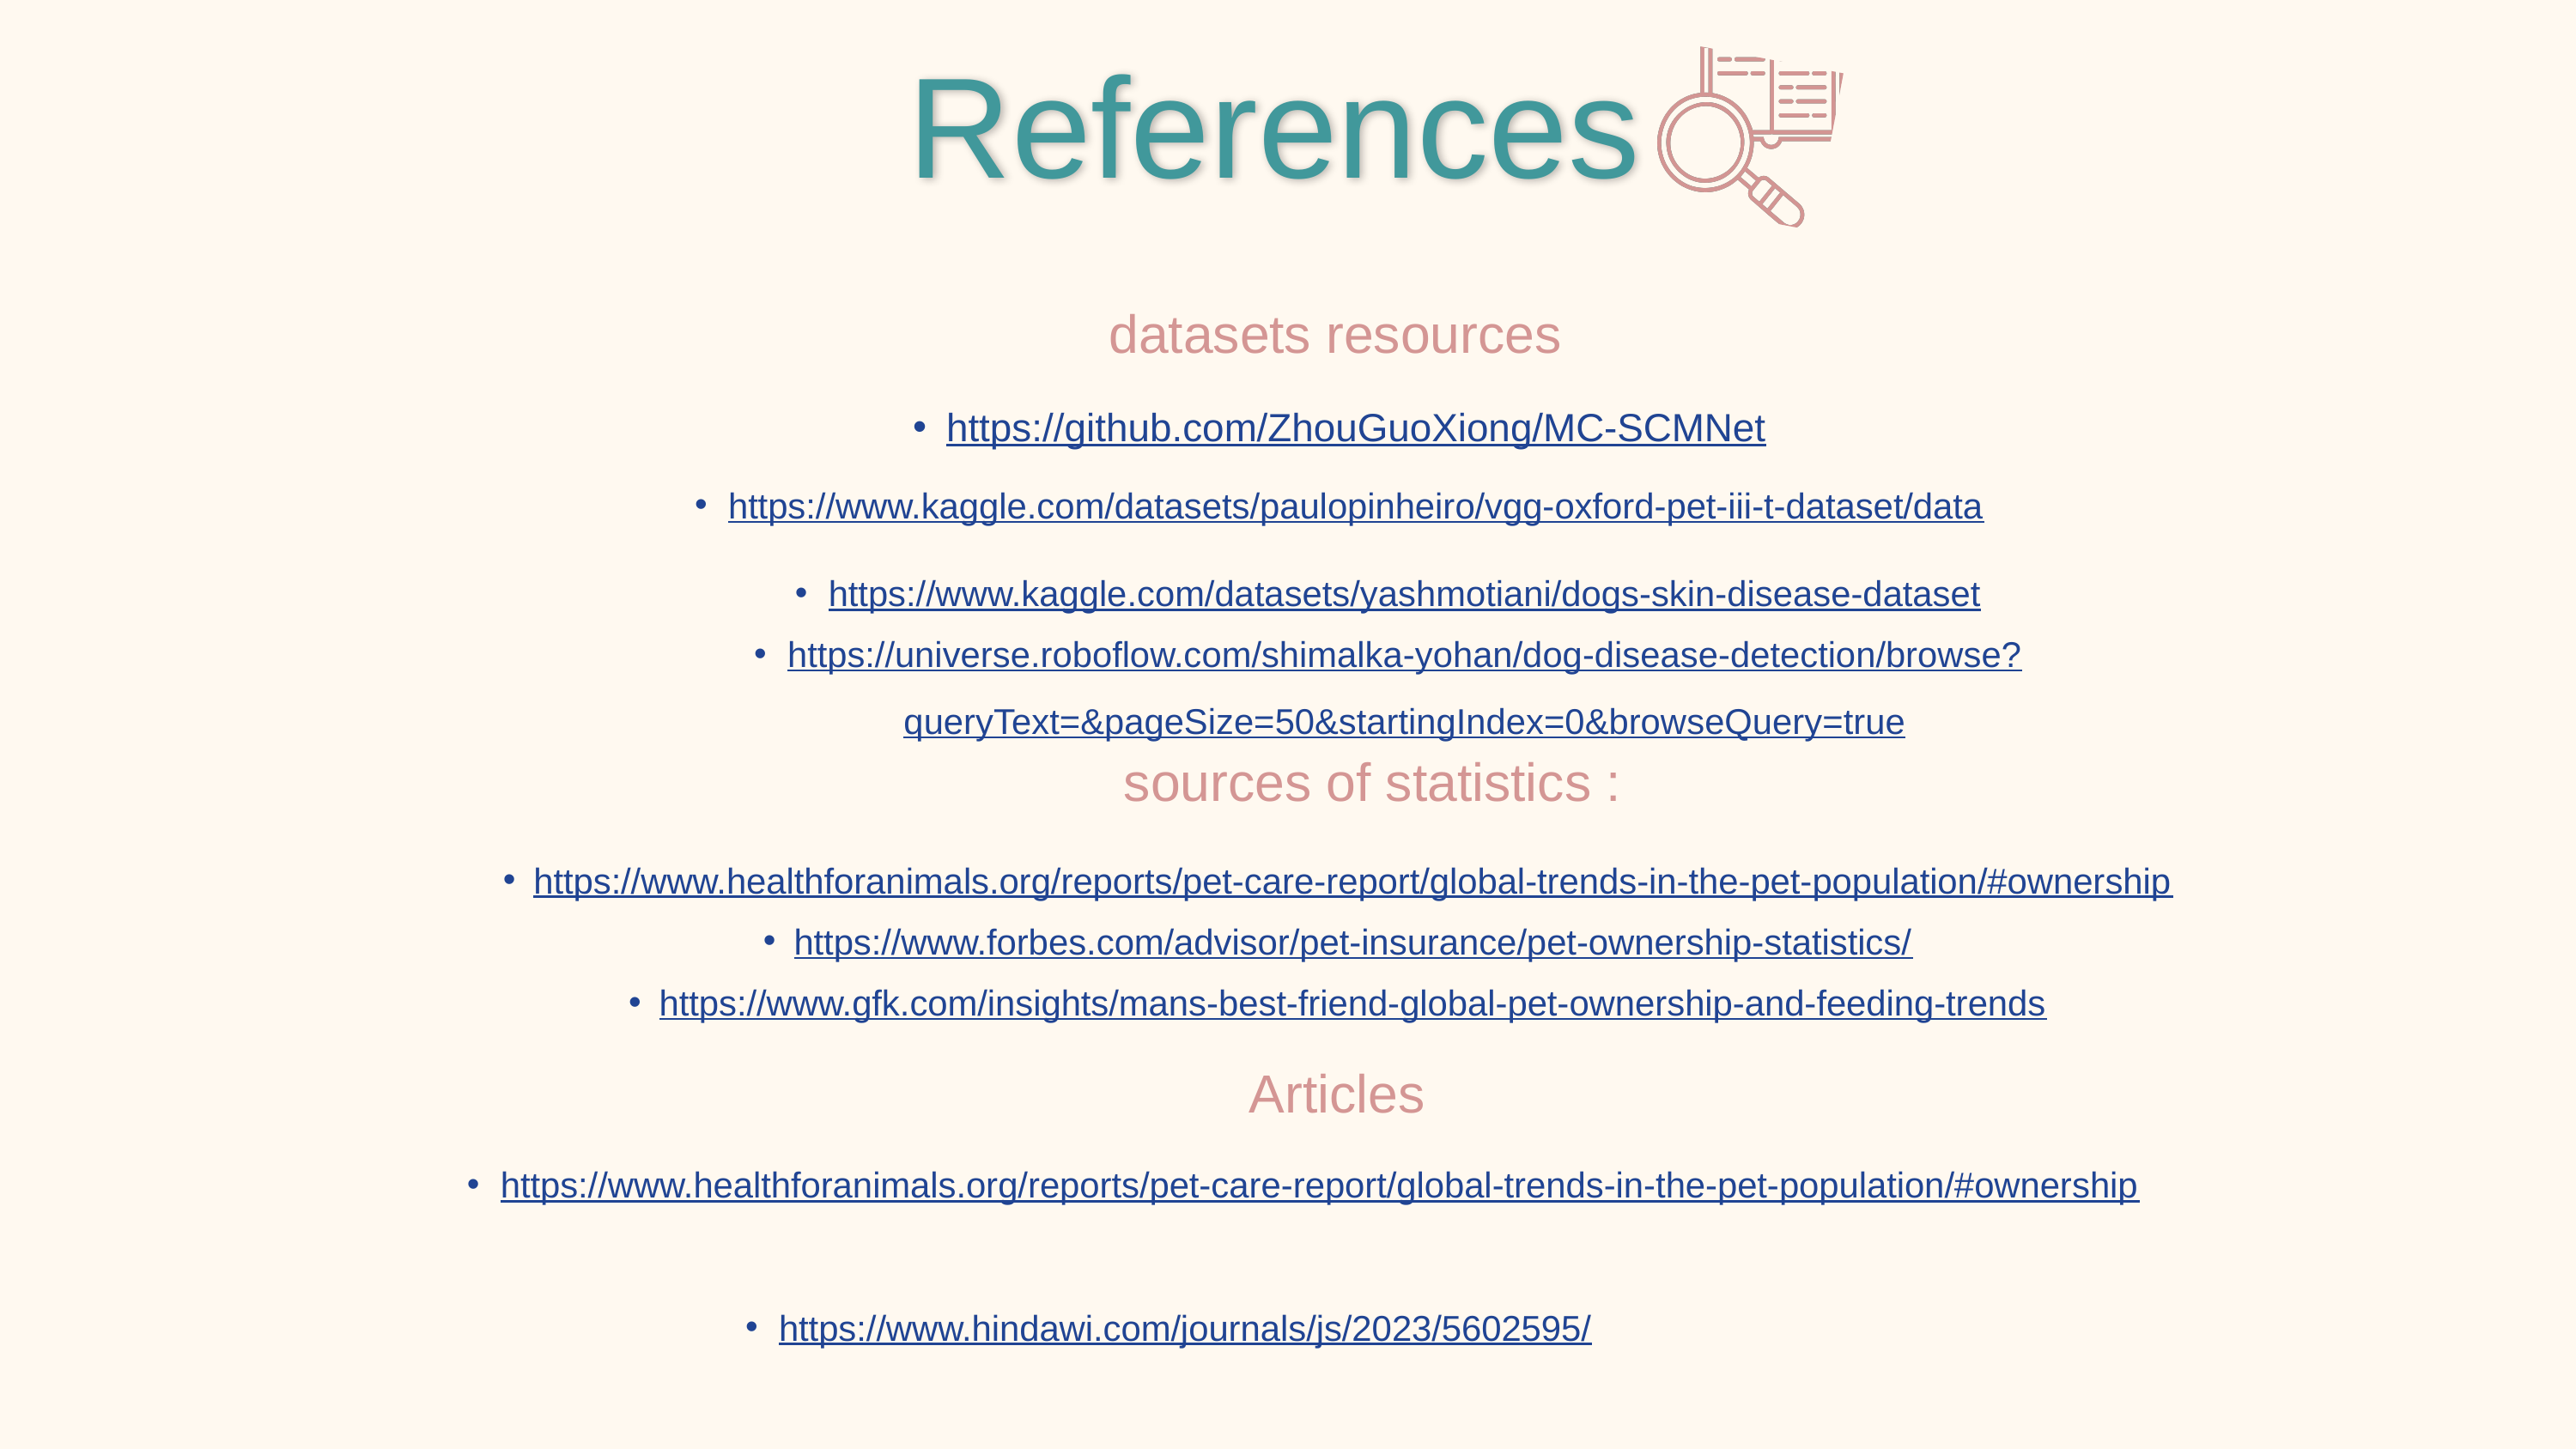

References

datasets resources
https://github.com/ZhouGuoXiong/MC-SCMNet
https://www.kaggle.com/datasets/paulopinheiro/vgg-oxford-pet-iii-t-dataset/data
https://www.kaggle.com/datasets/yashmotiani/dogs-skin-disease-dataset
https://universe.roboflow.com/shimalka-yohan/dog-disease-detection/browse?queryText=&pageSize=50&startingIndex=0&browseQuery=true
sources of statistics :
https://www.healthforanimals.org/reports/pet-care-report/global-trends-in-the-pet-population/#ownership
https://www.forbes.com/advisor/pet-insurance/pet-ownership-statistics/
https://www.gfk.com/insights/mans-best-friend-global-pet-ownership-and-feeding-trends
Articles
https://www.healthforanimals.org/reports/pet-care-report/global-trends-in-the-pet-population/#ownership
https://www.hindawi.com/journals/js/2023/5602595/